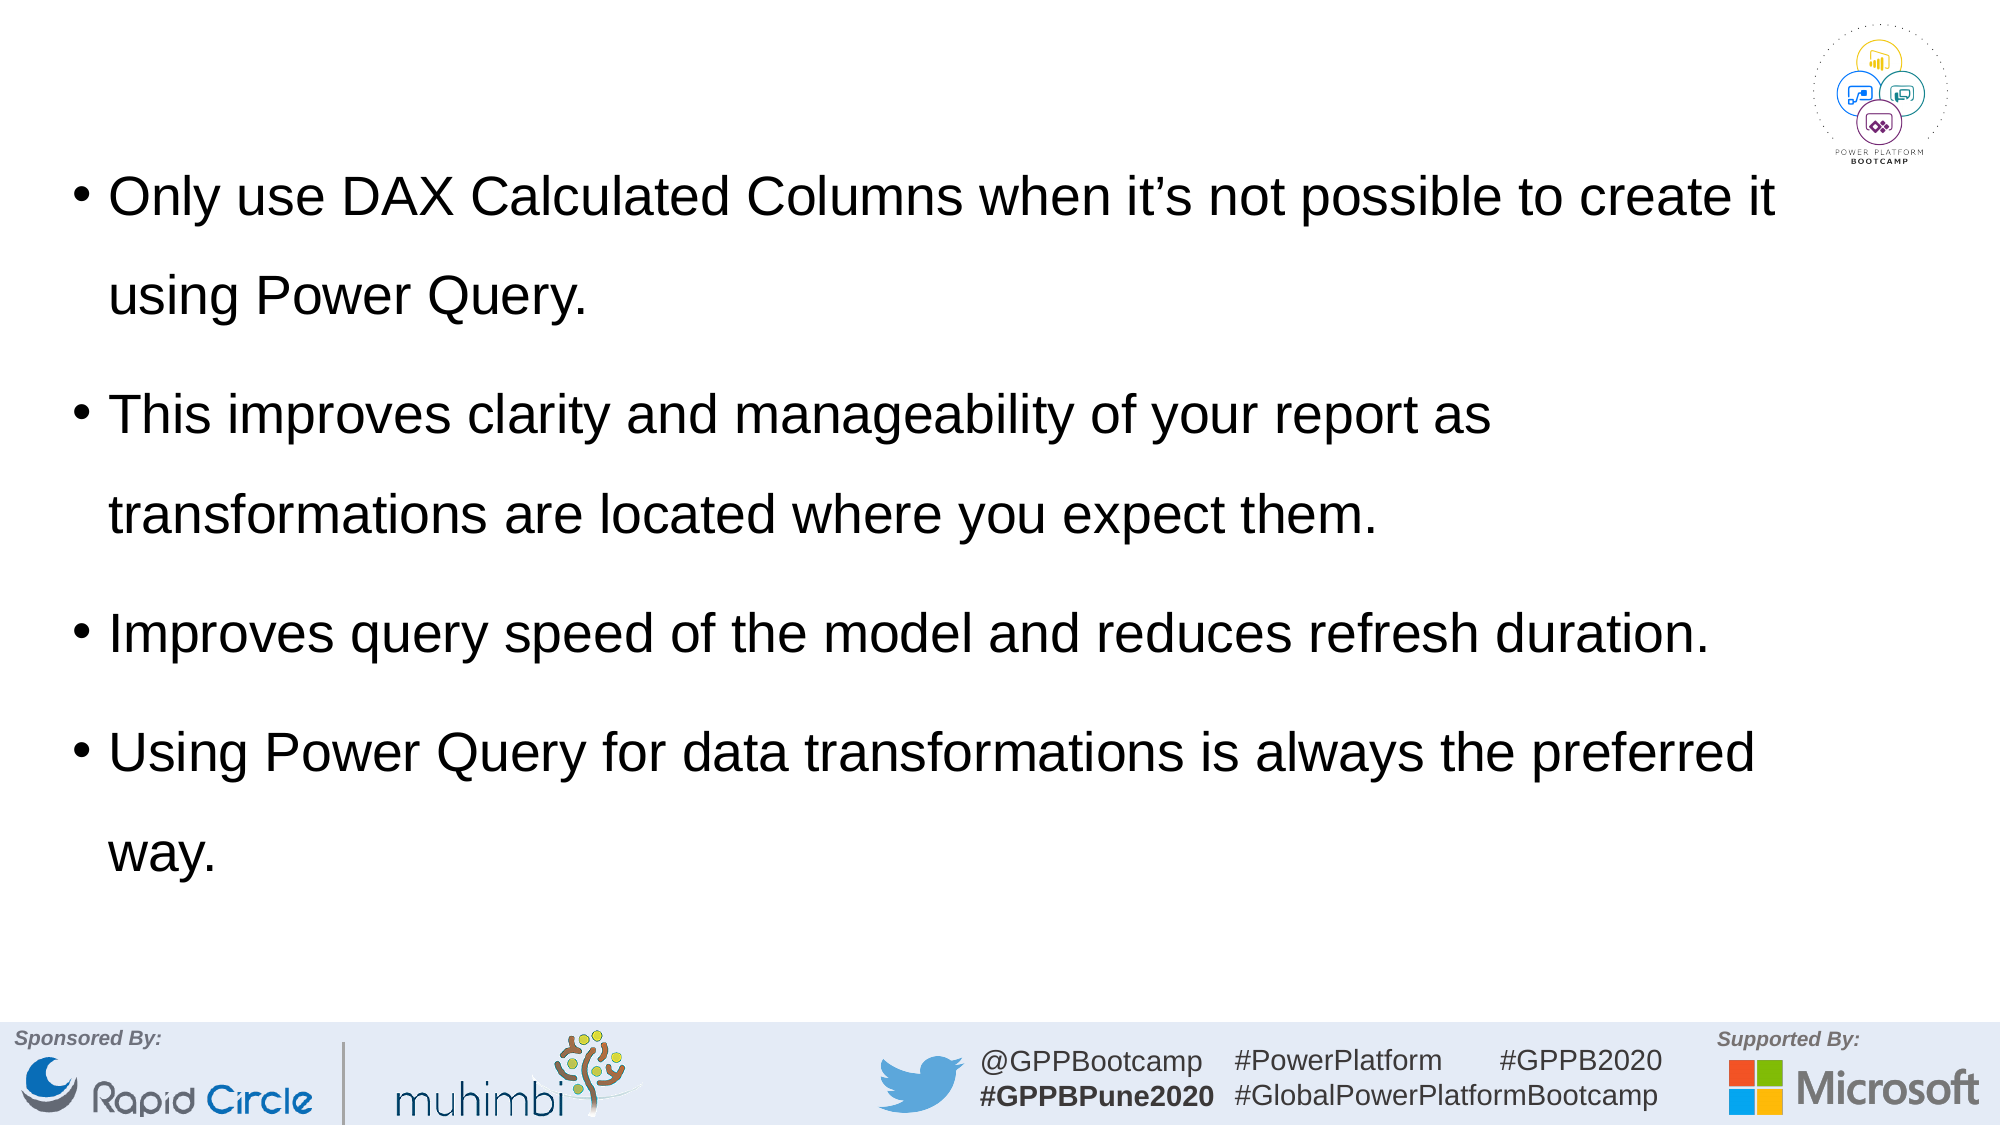

Only use DAX Calculated Columns when it’s not possible to create it using Power Query.
This improves clarity and manageability of your report as transformations are located where you expect them.
Improves query speed of the model and reduces refresh duration.
Using Power Query for data transformations is always the preferred way.